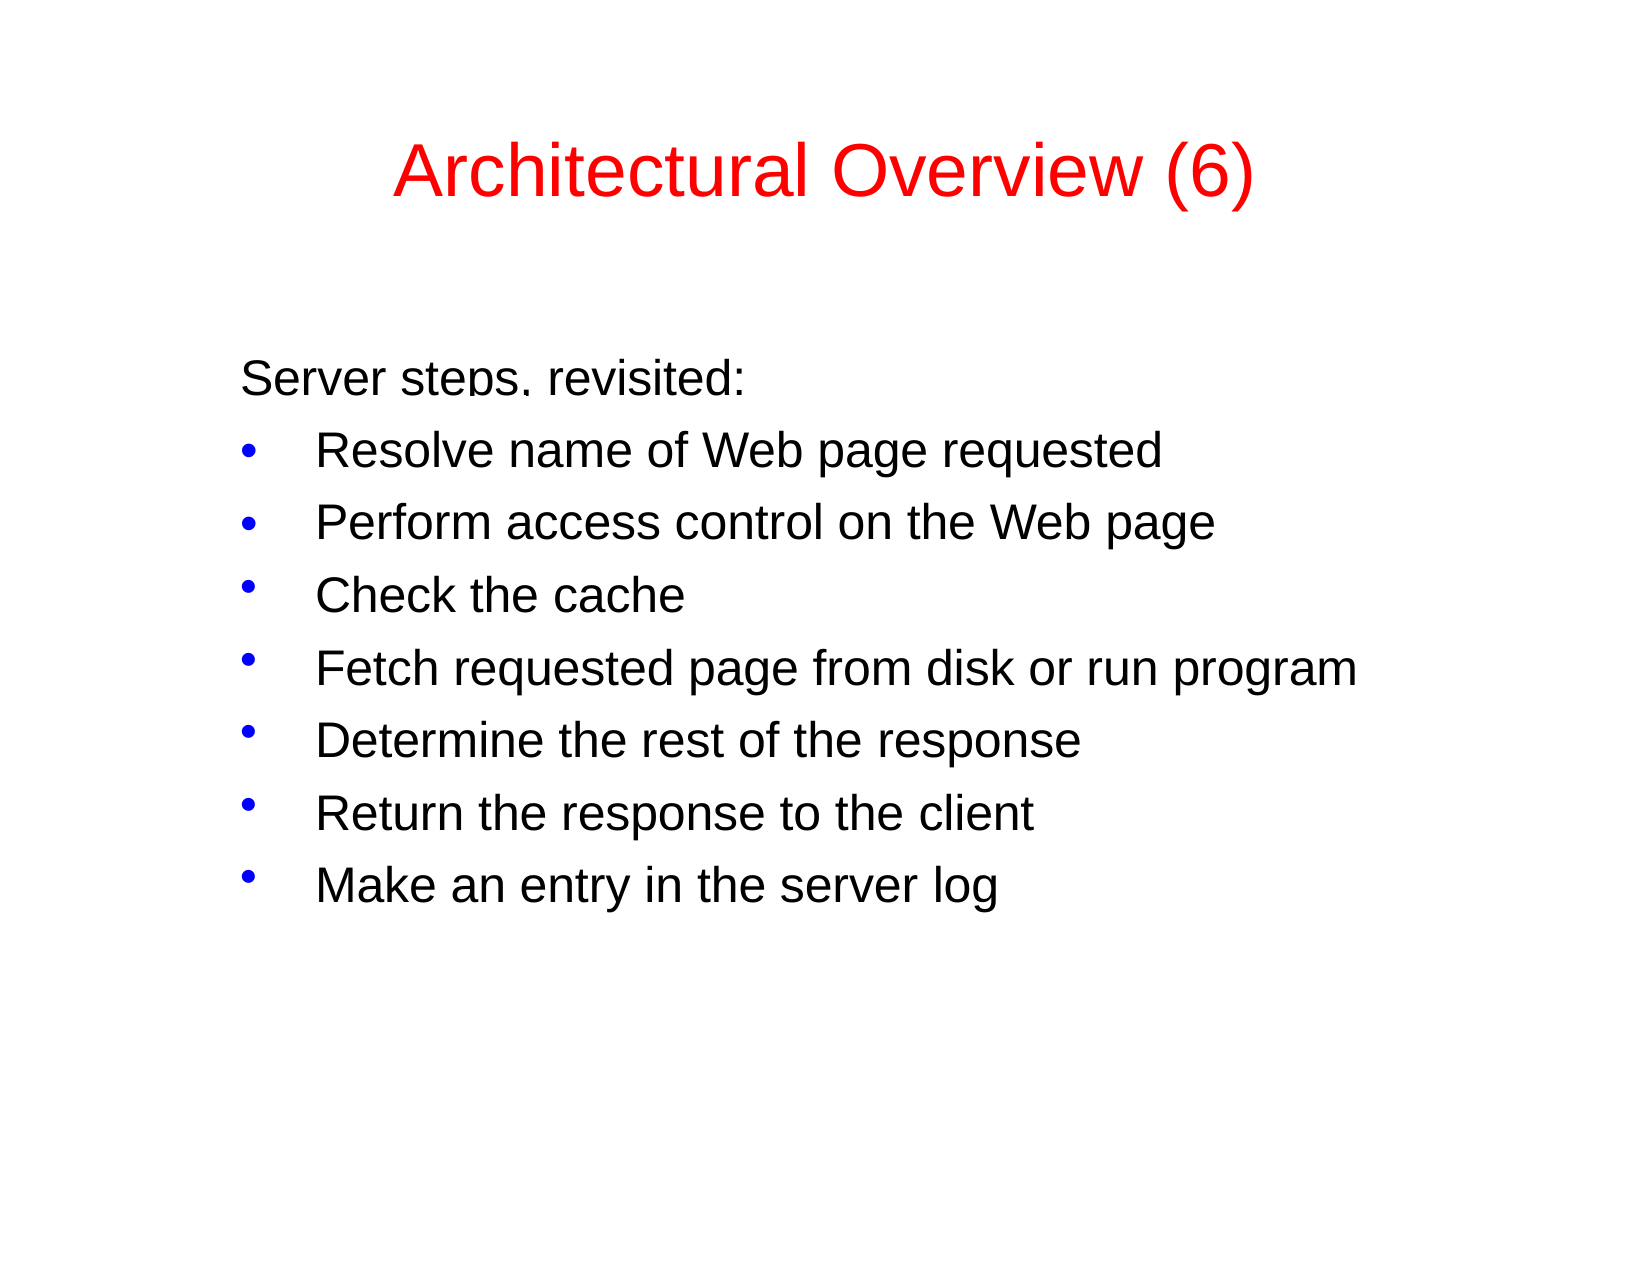

# Architectural Overview (6)
Server steps, revisited:

•
•
Resolve name of Web page requested  Perform access control on the Web page
Check the cache
Fetch requested page from disk or run program
Determine the rest of the response
Return the response to the client
Make an entry in the server log